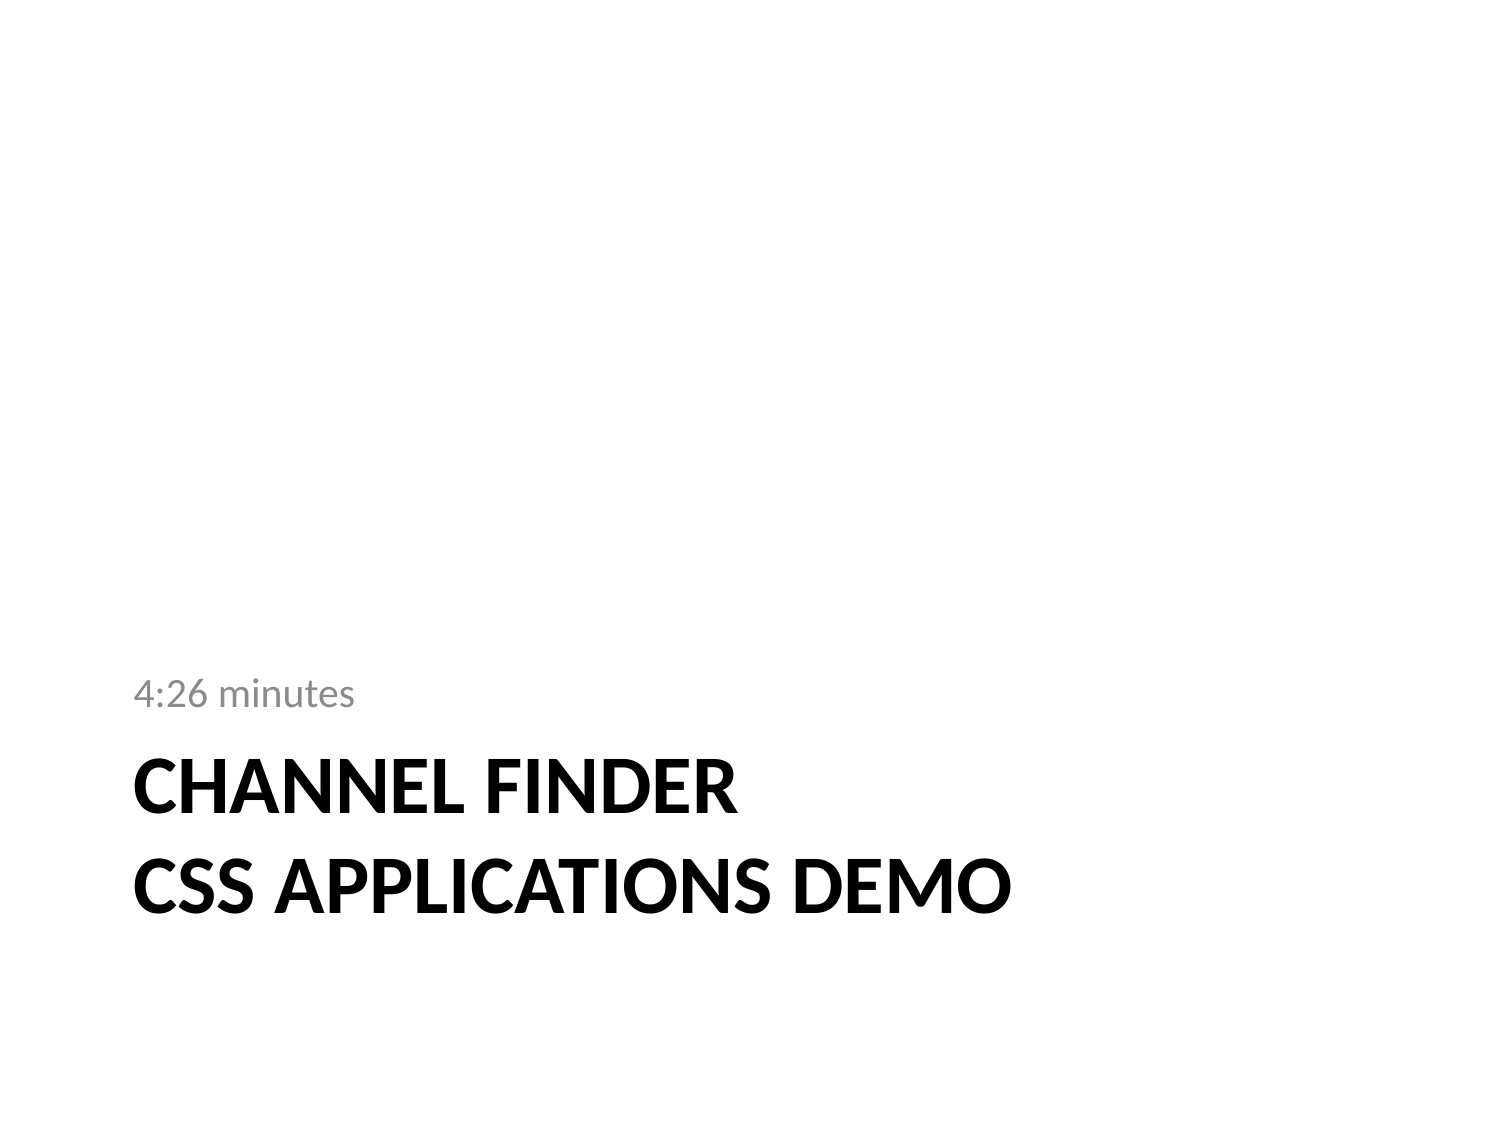

4:26 minutes
# Channel Finder CSS Applications demo